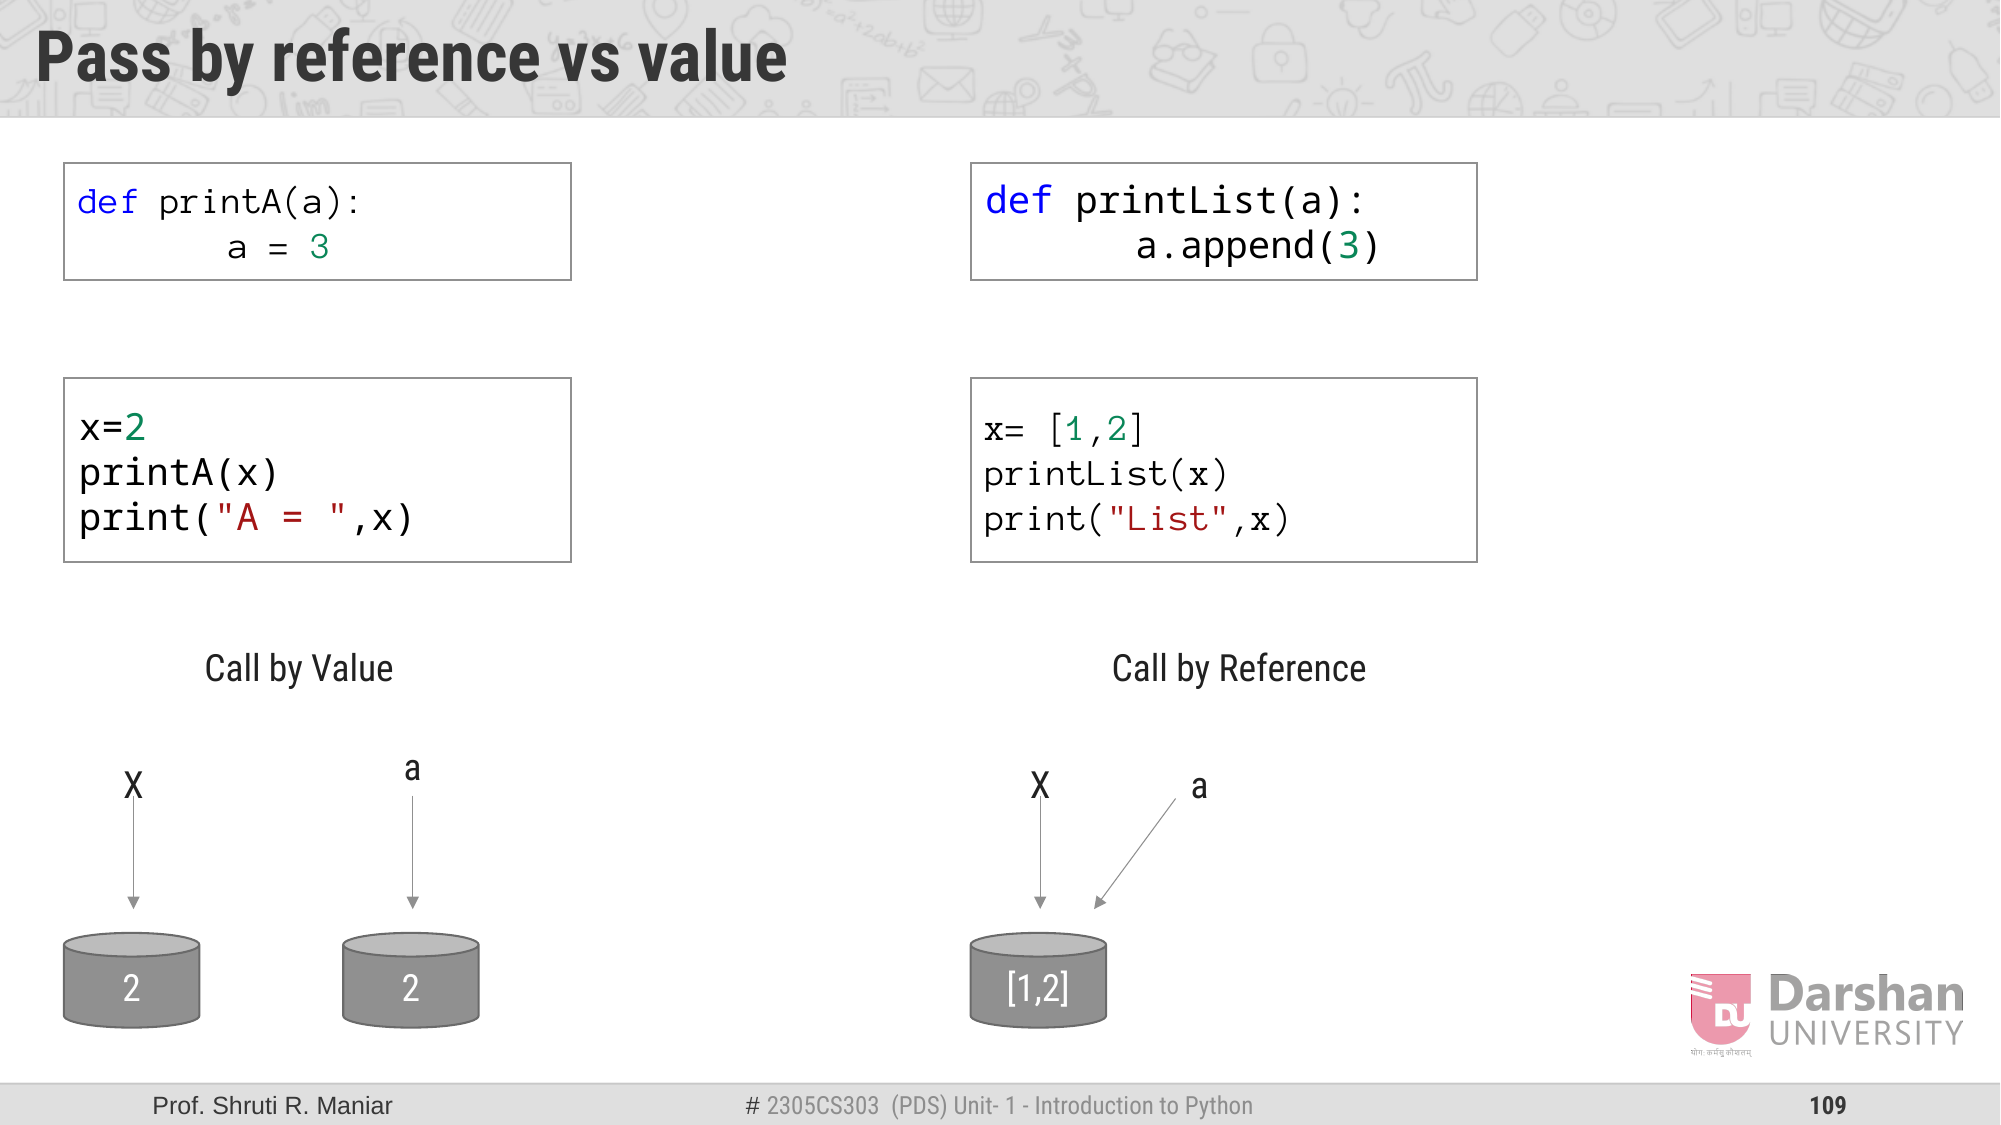

# Pass by reference vs value
def printA(a):
	a = 3
def printList(a):
	a.append(3)
x=2
printA(x)
print("A = ",x)
x= [1,2]
printList(x)
print("List",x)
Call by Value
Call by Reference
a
a
X
X
2
2
[1,2]